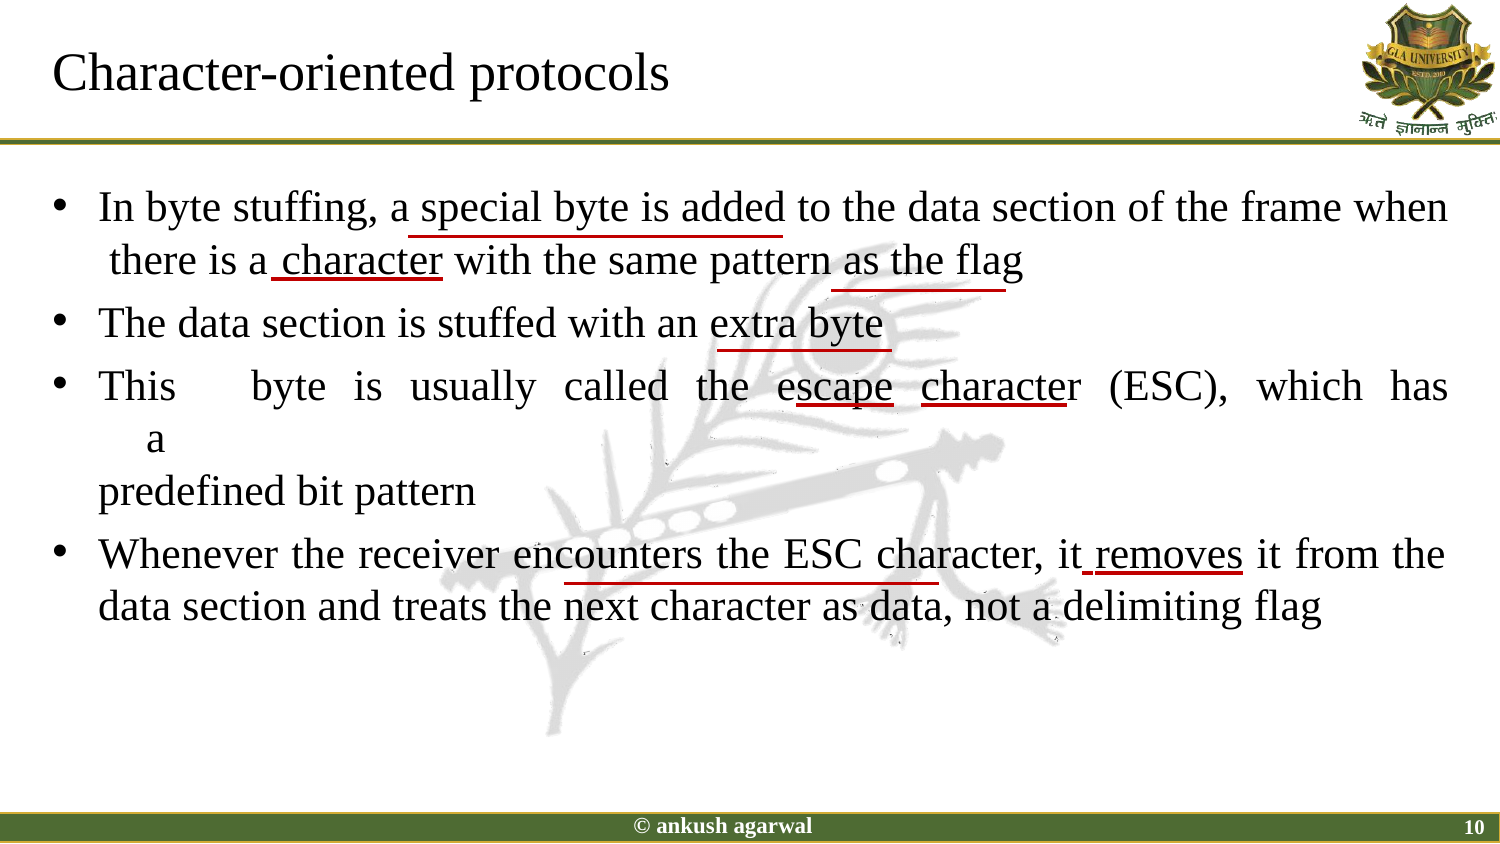

# Character-oriented protocols
In byte stuffing, a special byte is added to the data section of the frame when  there is a character with the same pattern as the flag
The data section is stuffed with an extra byte
This	byte	is	usually	called	the	escape	character	(ESC),	which	has	a
predefined bit pattern
Whenever the receiver encounters the ESC character, it removes it from the
data section and treats the next character as data, not a delimiting flag

© ankush agarwal
10